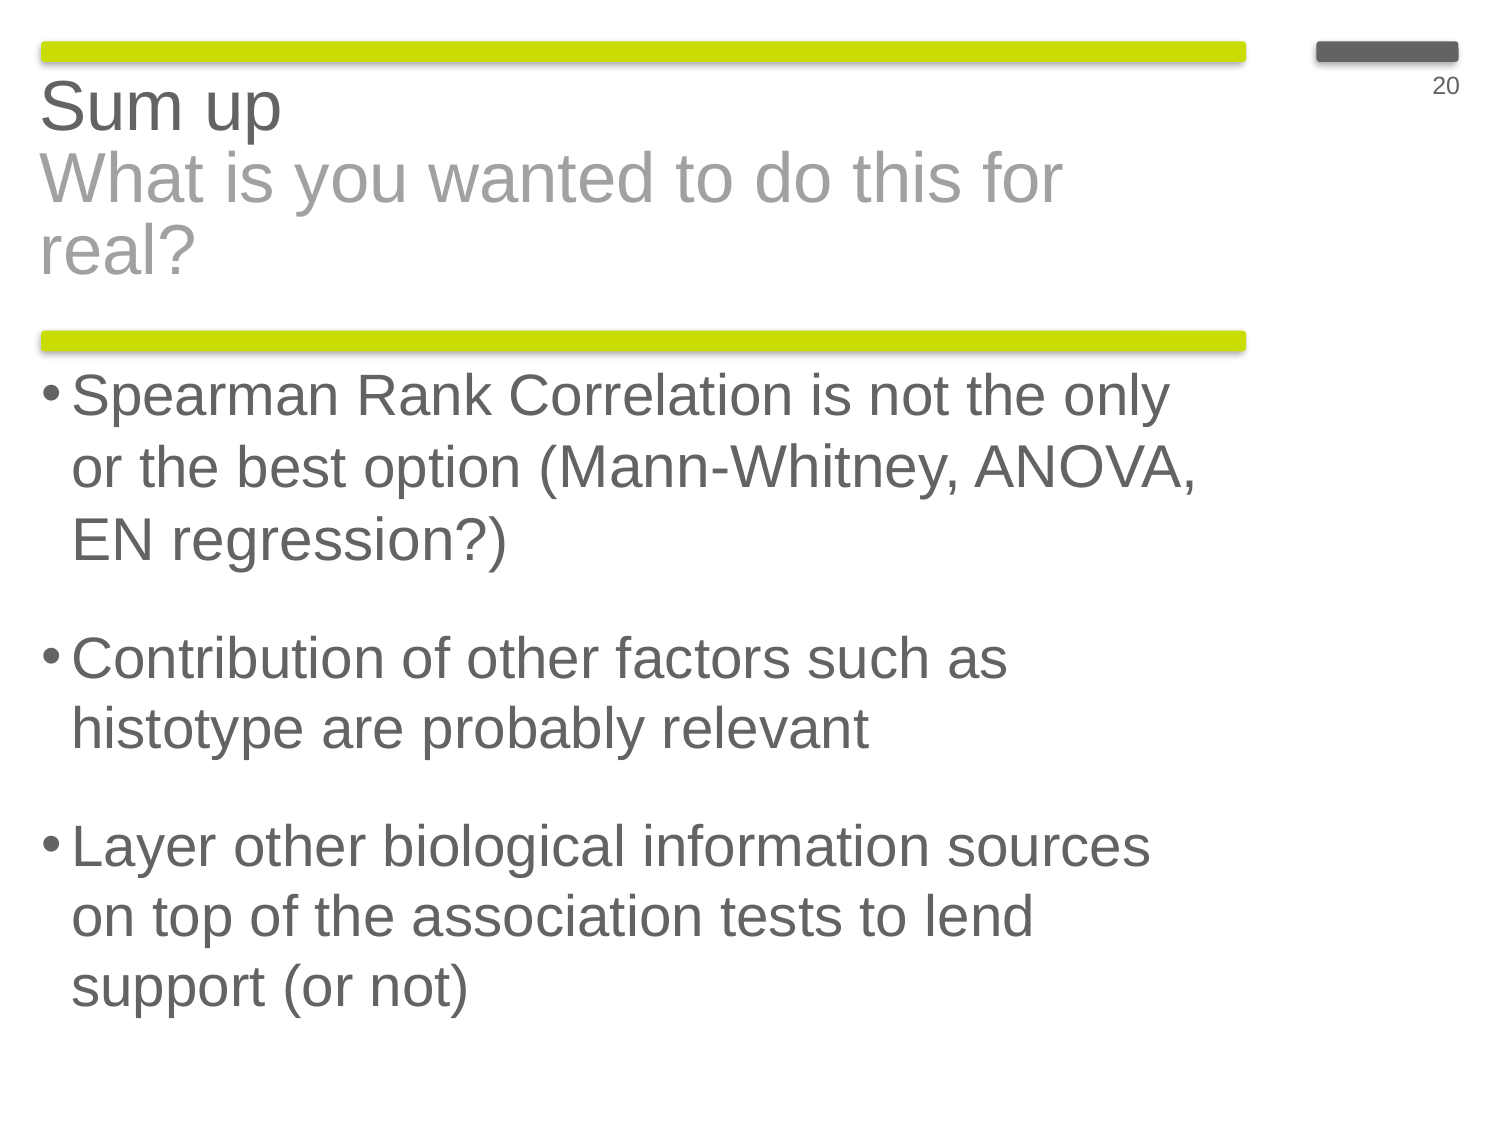

20
Sum up
What is you wanted to do this for real?
Spearman Rank Correlation is not the only or the best option (Mann-Whitney, ANOVA, EN regression?)
Contribution of other factors such as histotype are probably relevant
Layer other biological information sources on top of the association tests to lend support (or not)